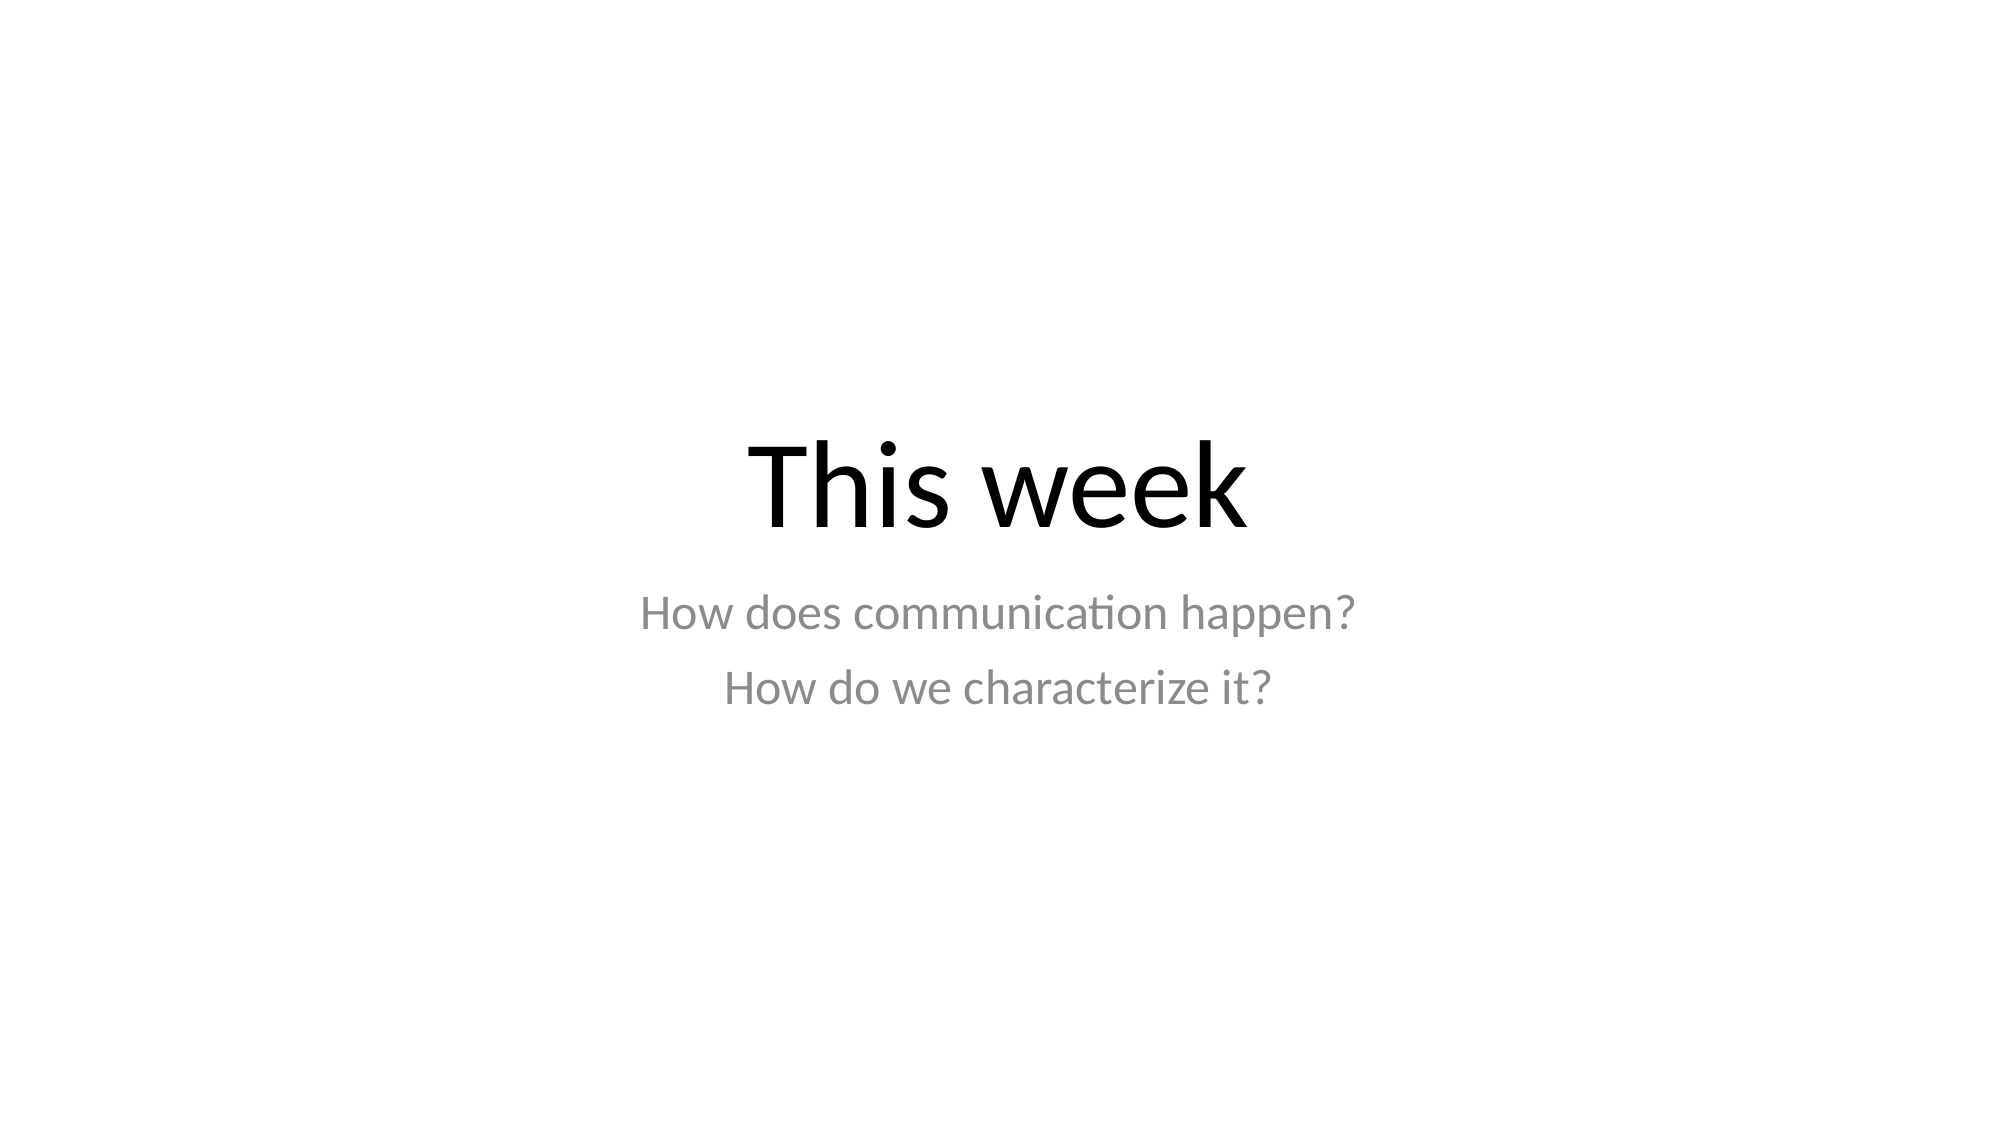

# This week
How does communication happen?
How do we characterize it?